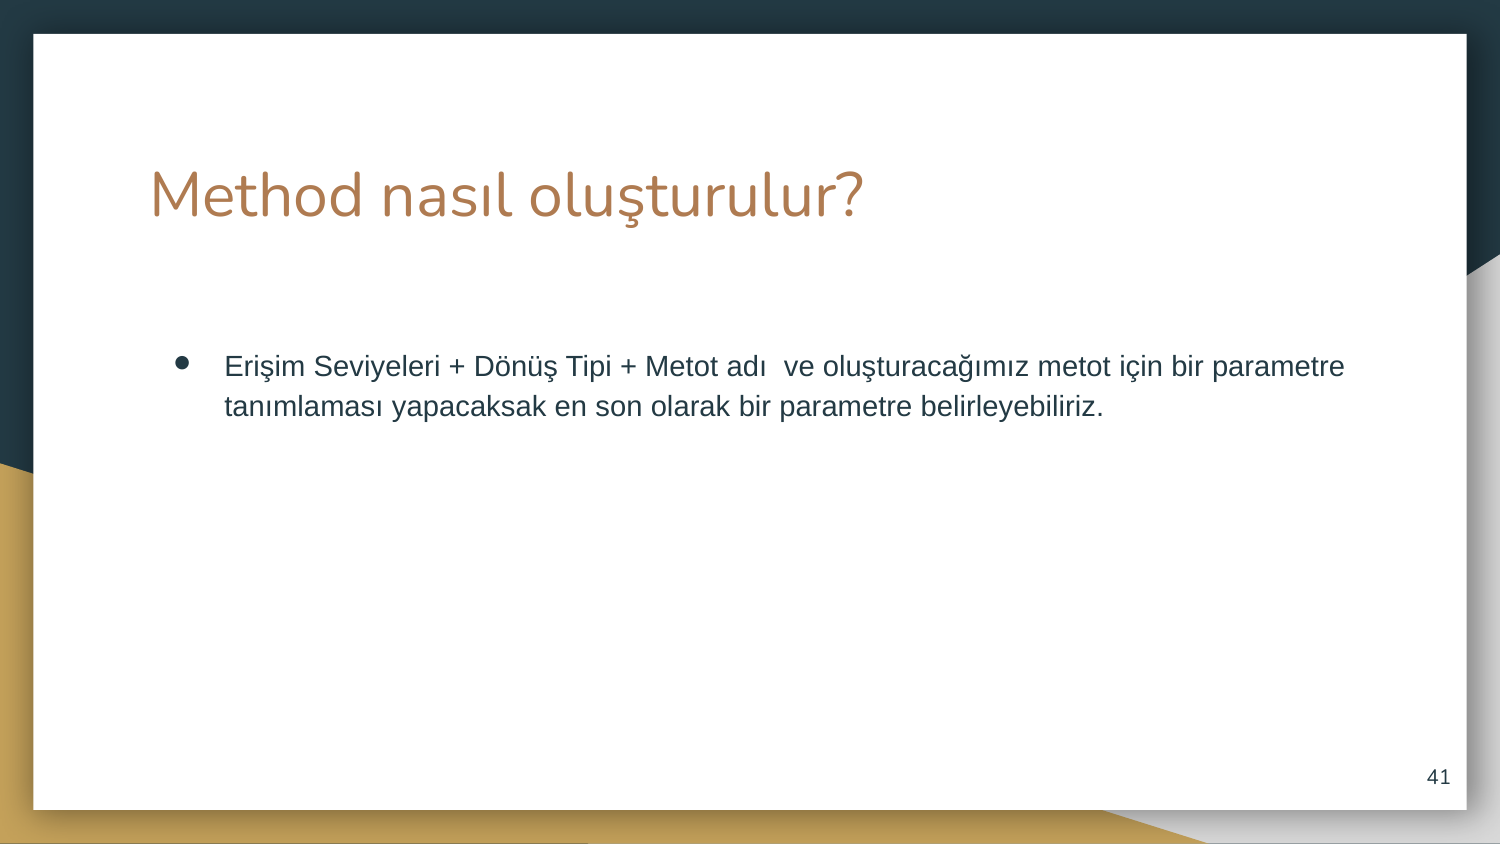

# Method nasıl oluşturulur?
Erişim Seviyeleri + Dönüş Tipi + Metot adı  ve oluşturacağımız metot için bir parametre tanımlaması yapacaksak en son olarak bir parametre belirleyebiliriz.

41